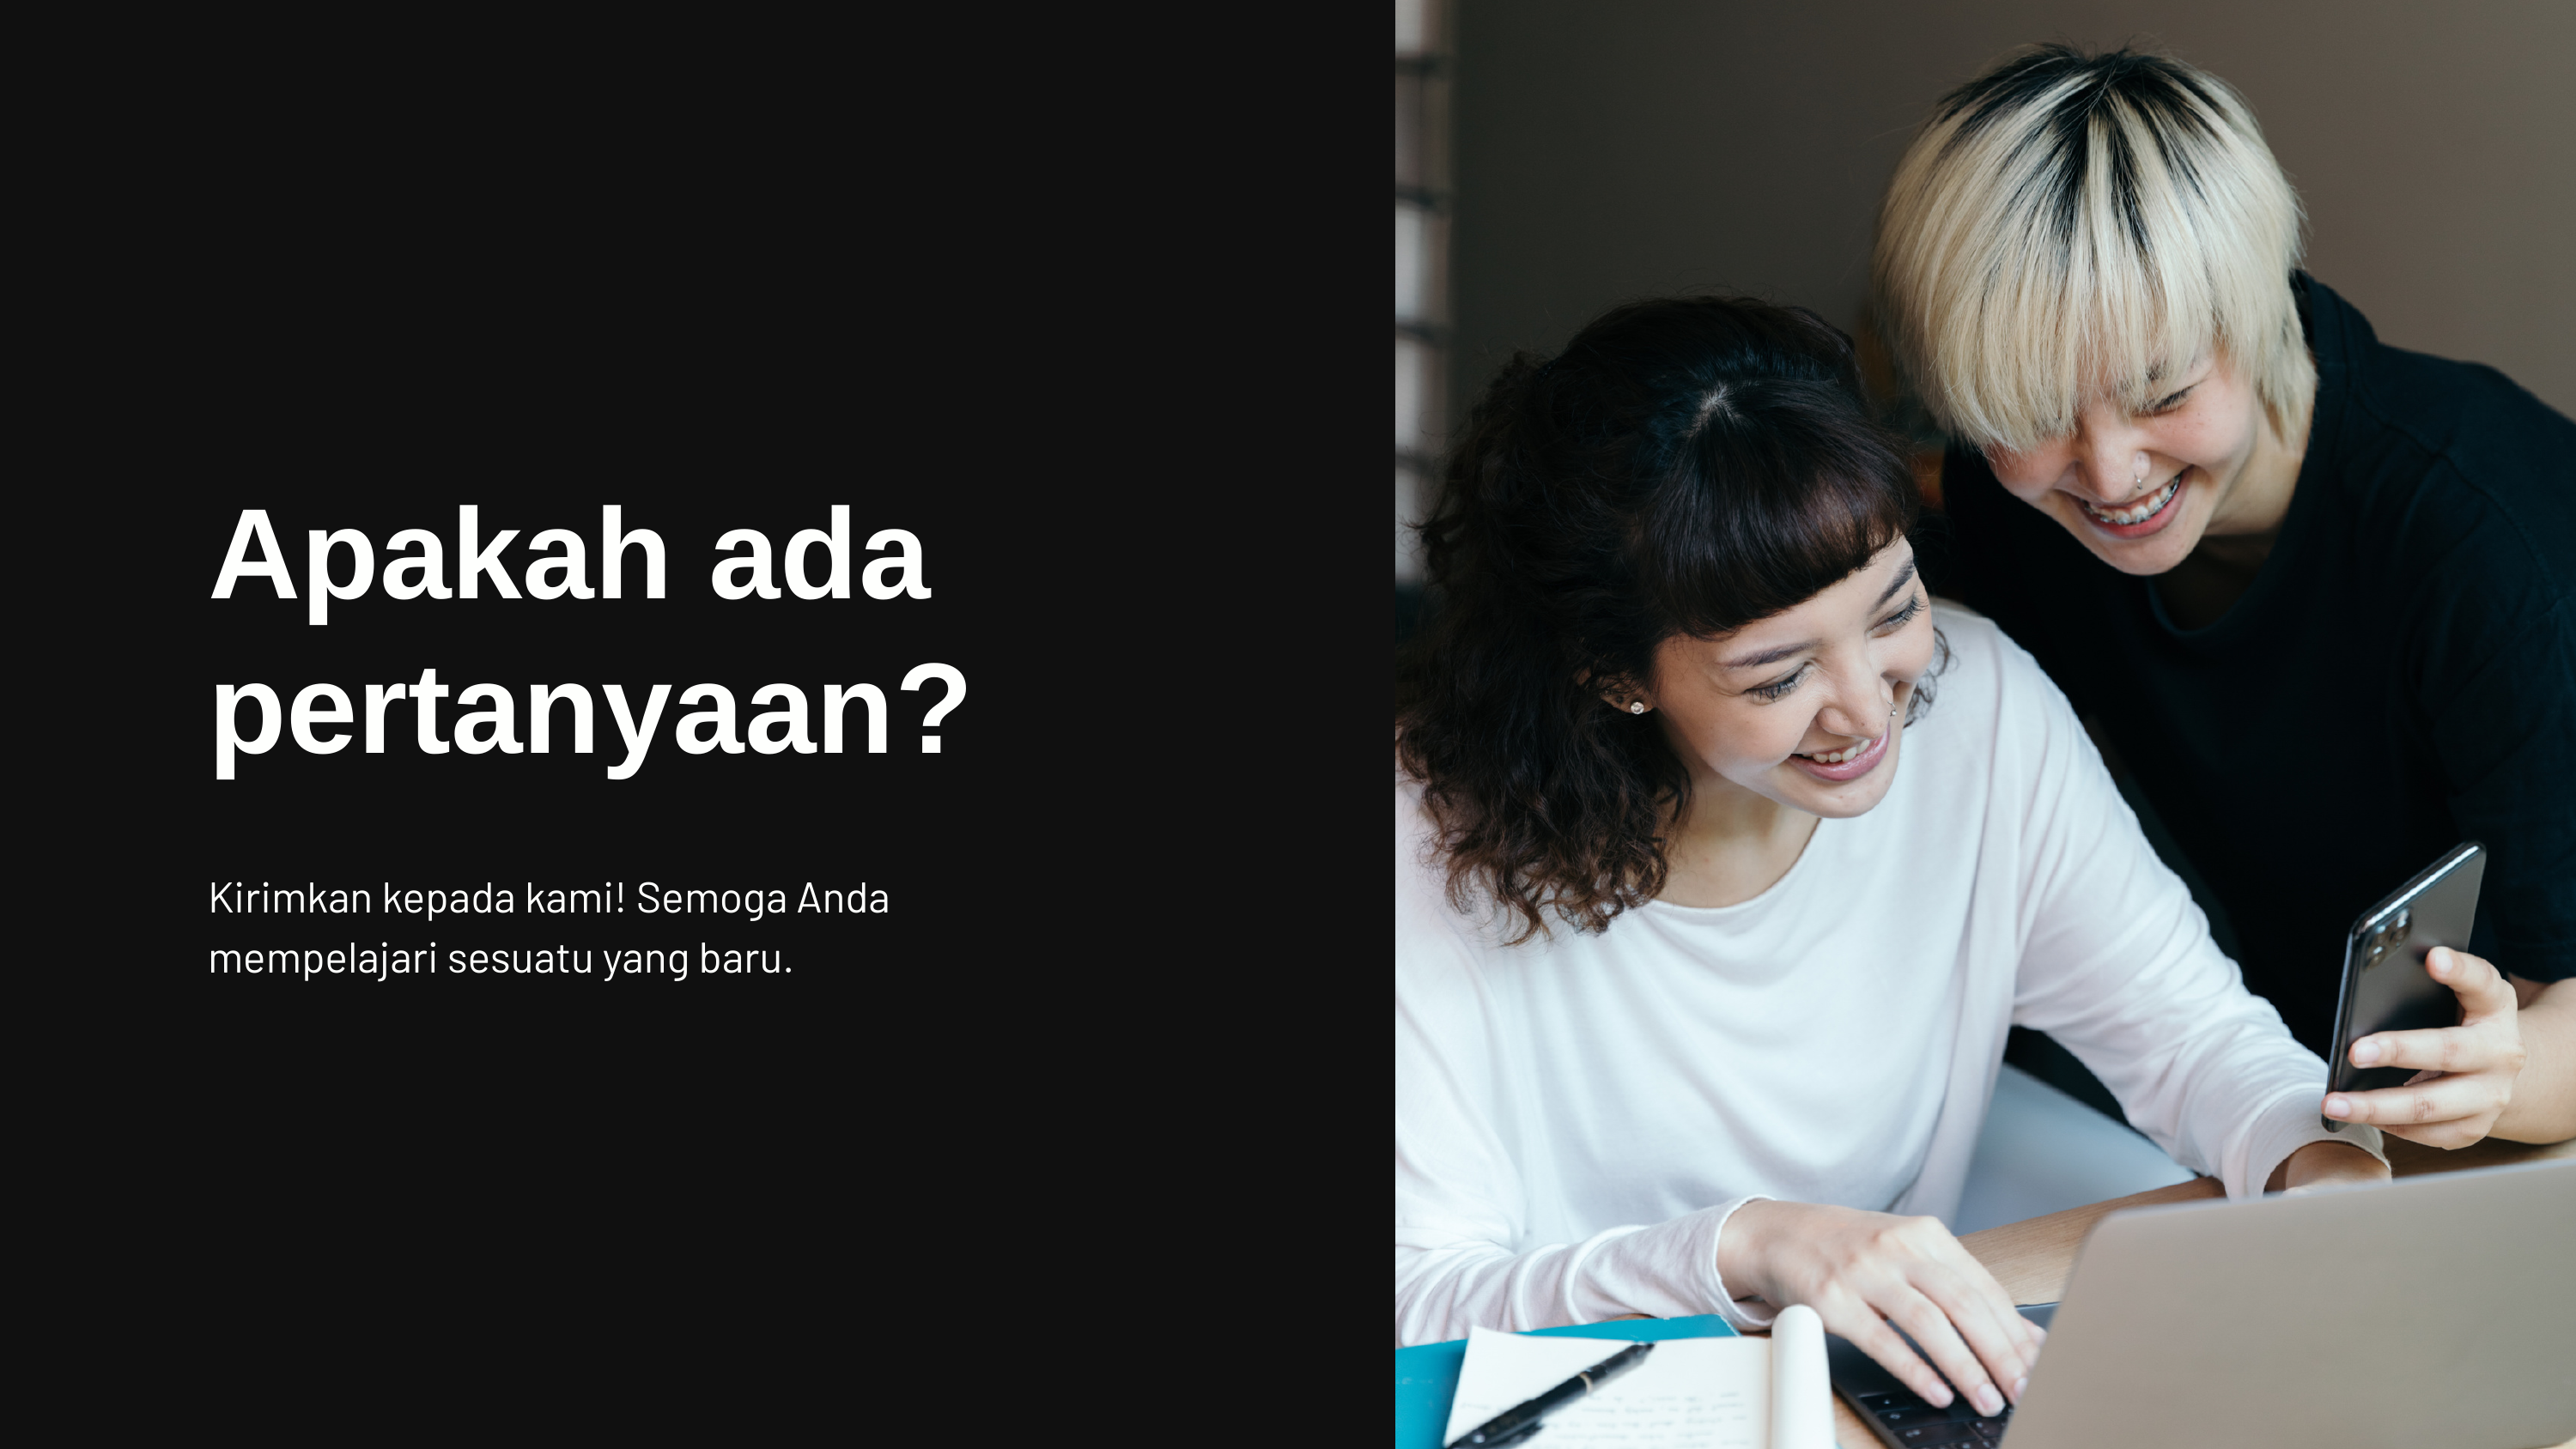

Apakah ada pertanyaan?
Kirimkan kepada kami! Semoga Anda mempelajari sesuatu yang baru.